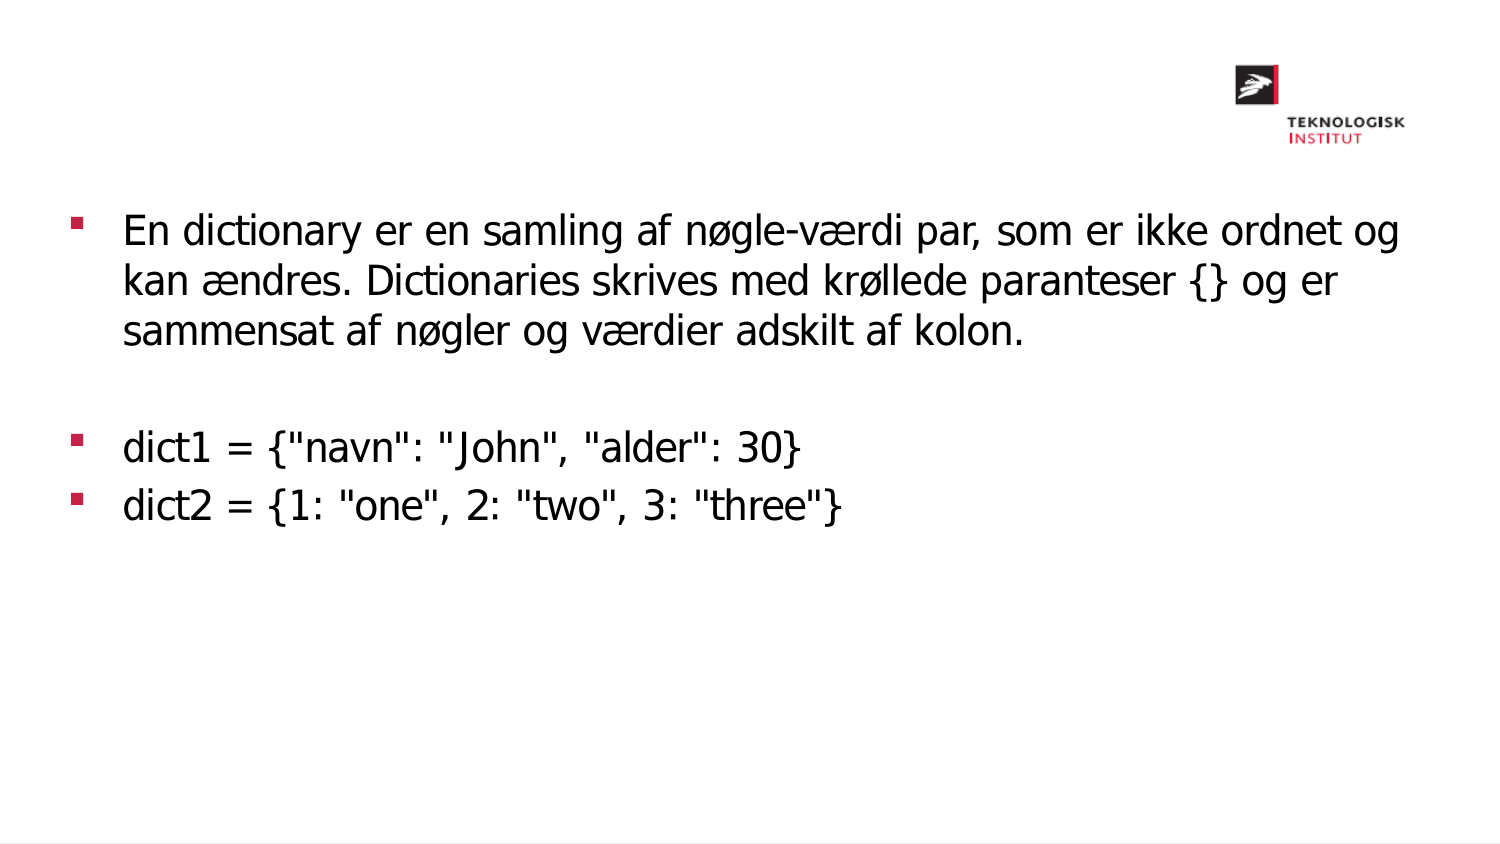

En dictionary er en samling af nøgle-værdi par, som er ikke ordnet og kan ændres. Dictionaries skrives med krøllede paranteser {} og er sammensat af nøgler og værdier adskilt af kolon.

dict1 = {"navn": "John", "alder": 30}
dict2 = {1: "one", 2: "two", 3: "three"}